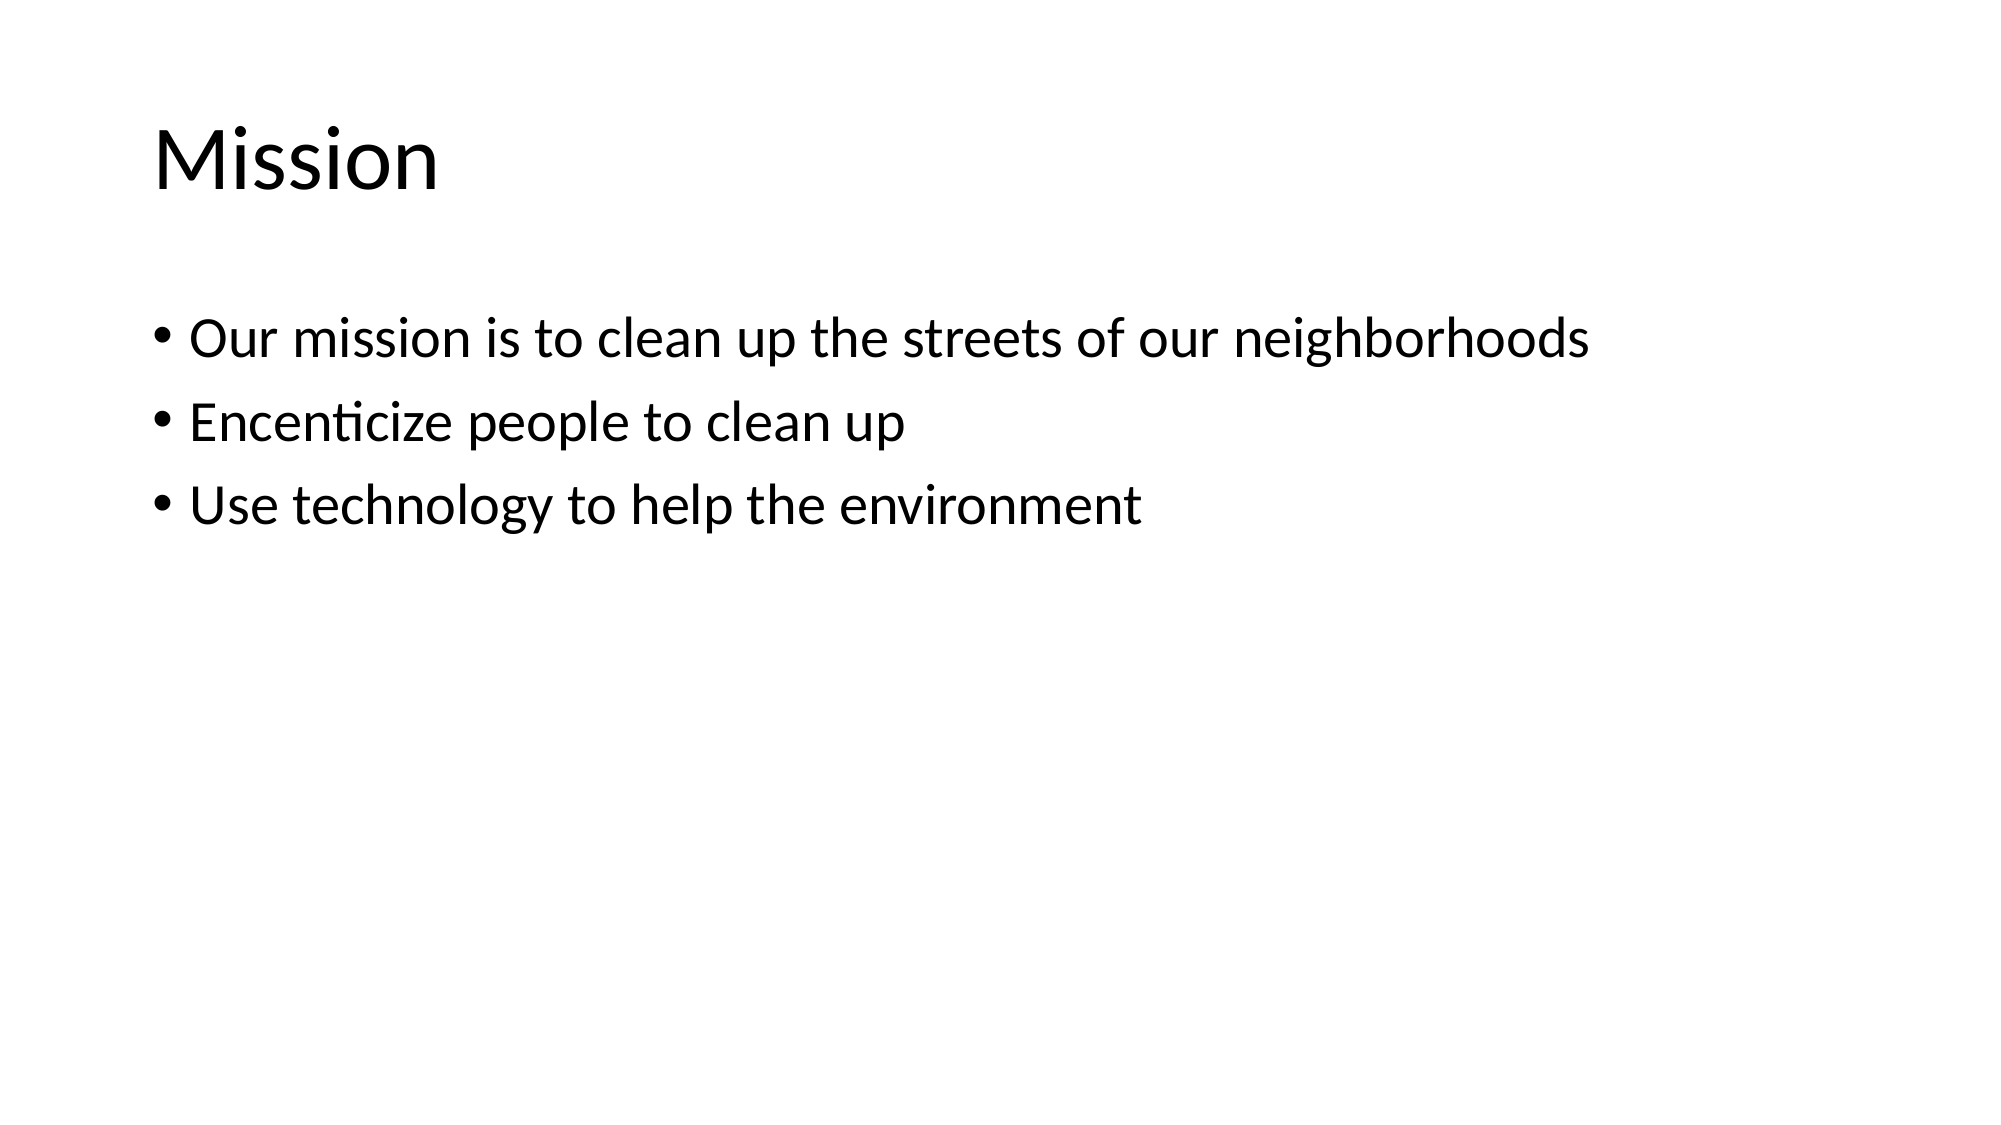

# Mission
Our mission is to clean up the streets of our neighborhoods
Encenticize people to clean up
Use technology to help the environment